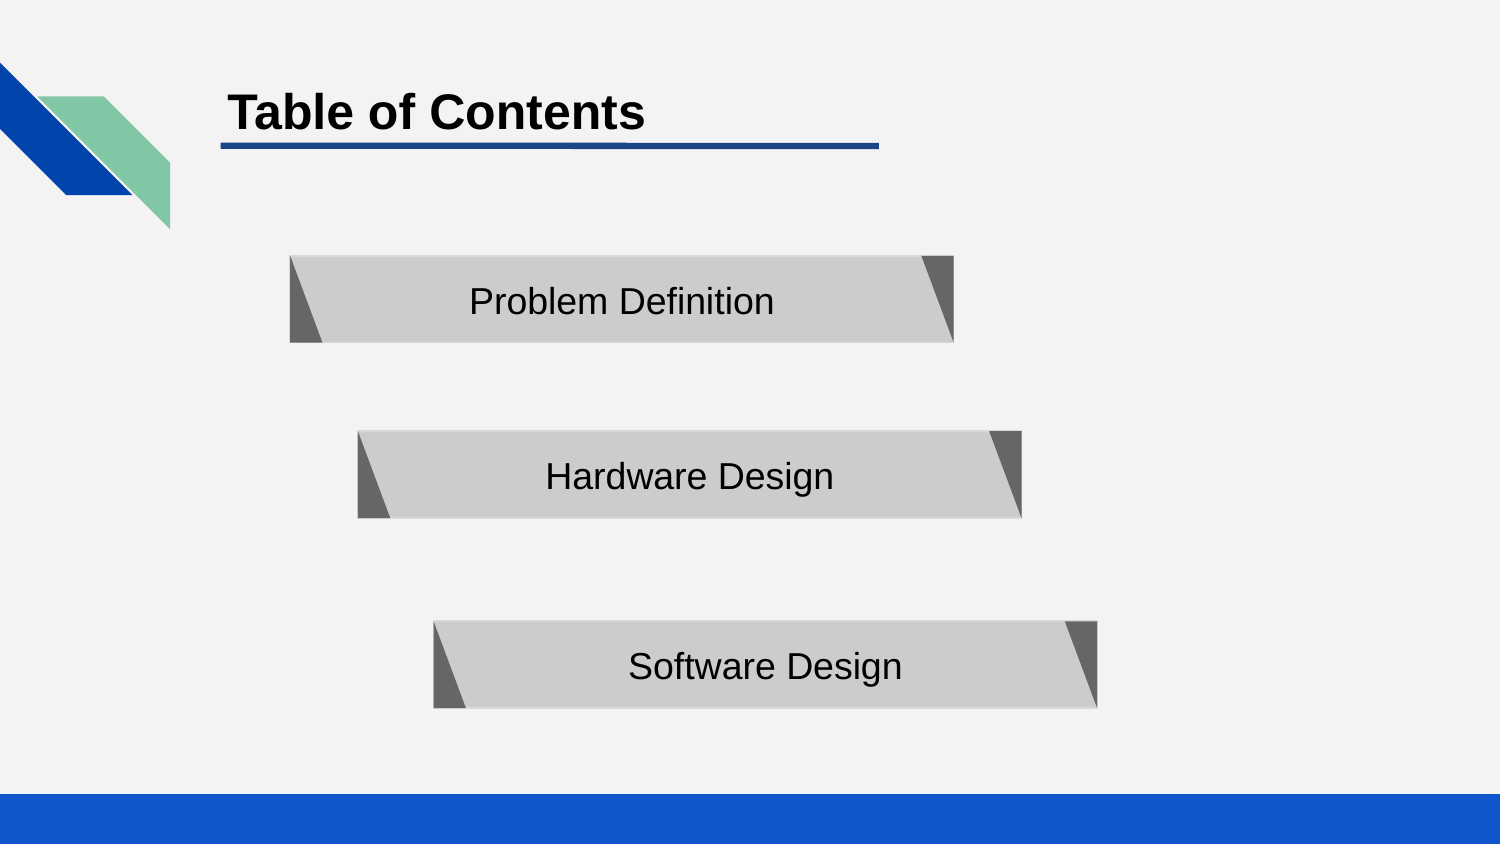

Table of Contents
Problem Definition

Hardware Design

Software Design